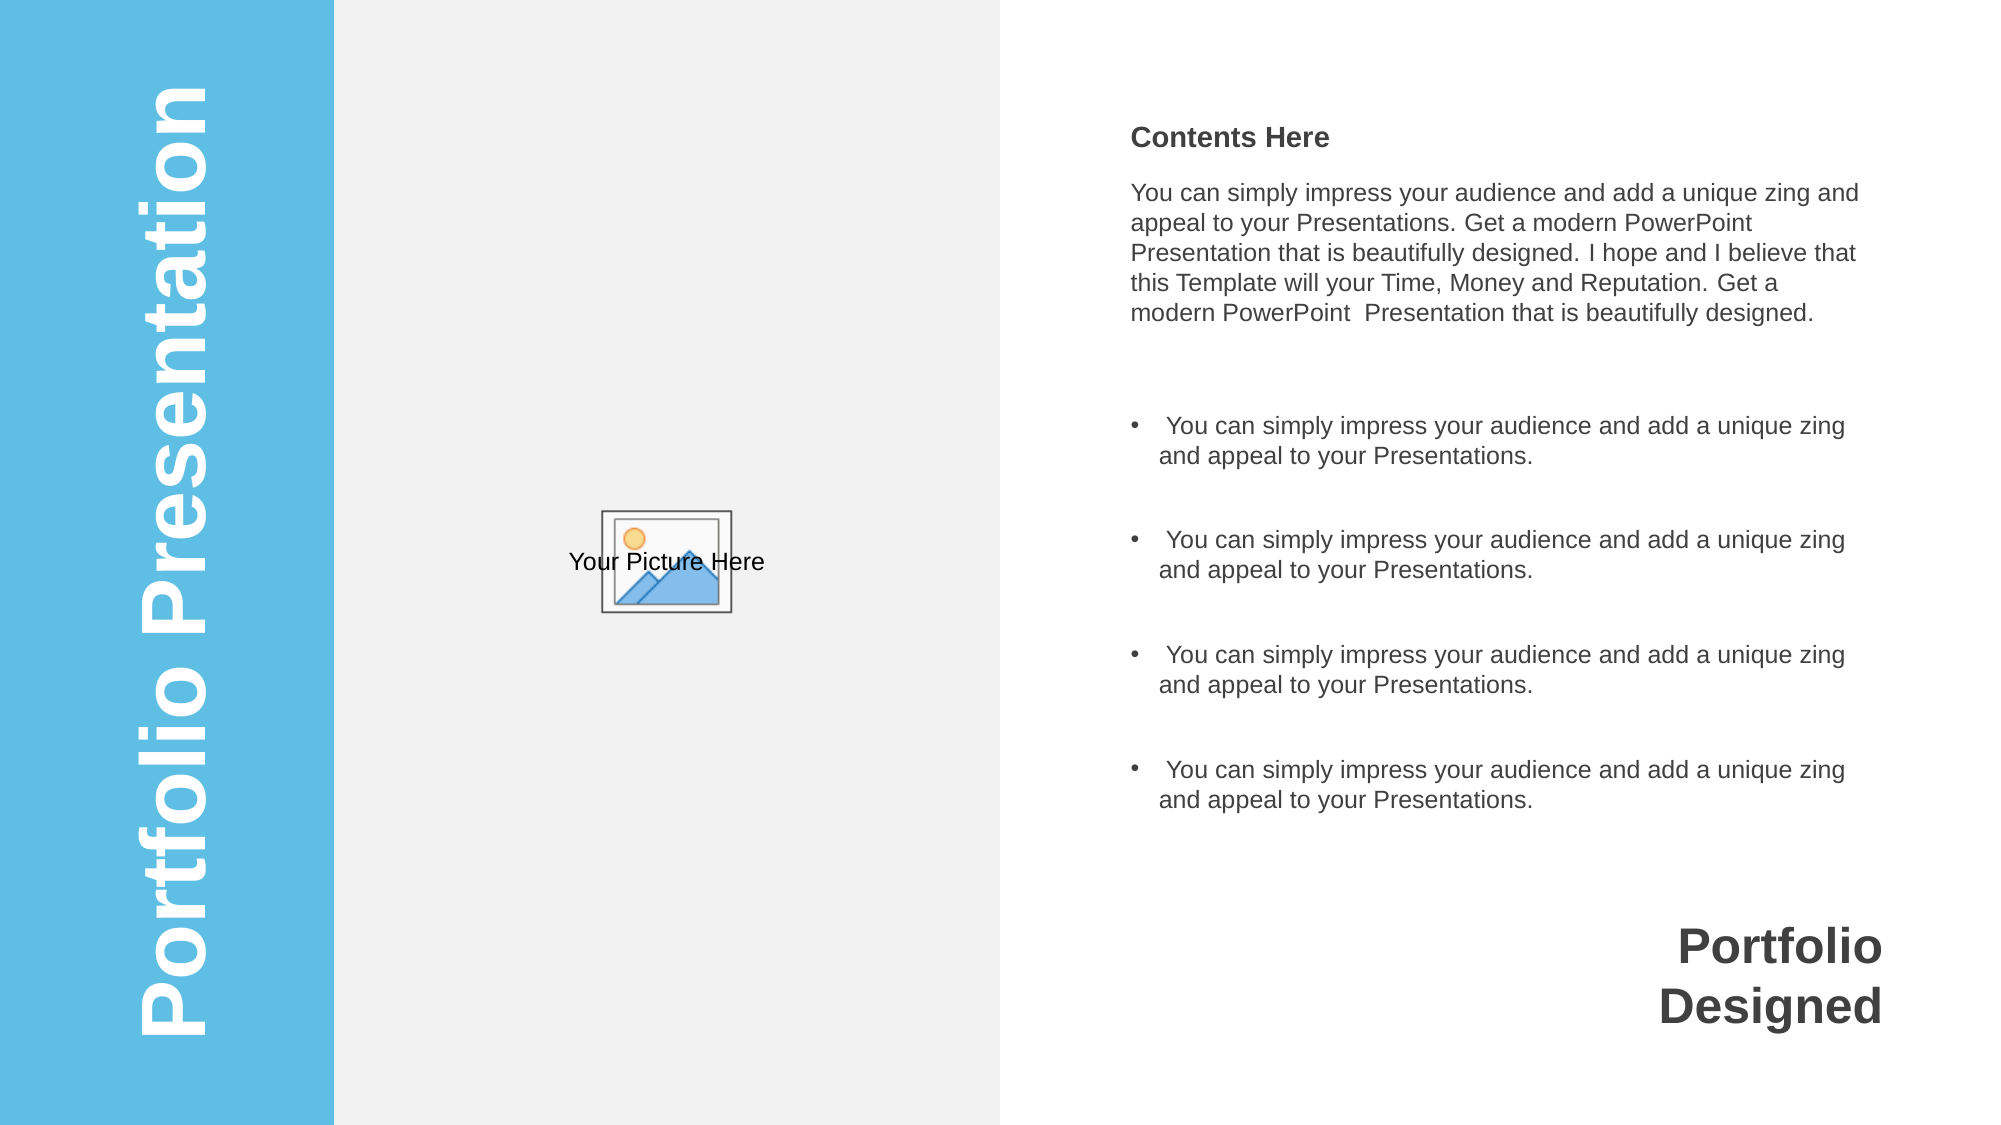

Contents Here
You can simply impress your audience and add a unique zing and appeal to your Presentations. Get a modern PowerPoint  Presentation that is beautifully designed. I hope and I believe that this Template will your Time, Money and Reputation. Get a modern PowerPoint  Presentation that is beautifully designed.
 You can simply impress your audience and add a unique zing and appeal to your Presentations.
Portfolio Presentation
 You can simply impress your audience and add a unique zing and appeal to your Presentations.
 You can simply impress your audience and add a unique zing and appeal to your Presentations.
 You can simply impress your audience and add a unique zing and appeal to your Presentations.
Portfolio Designed